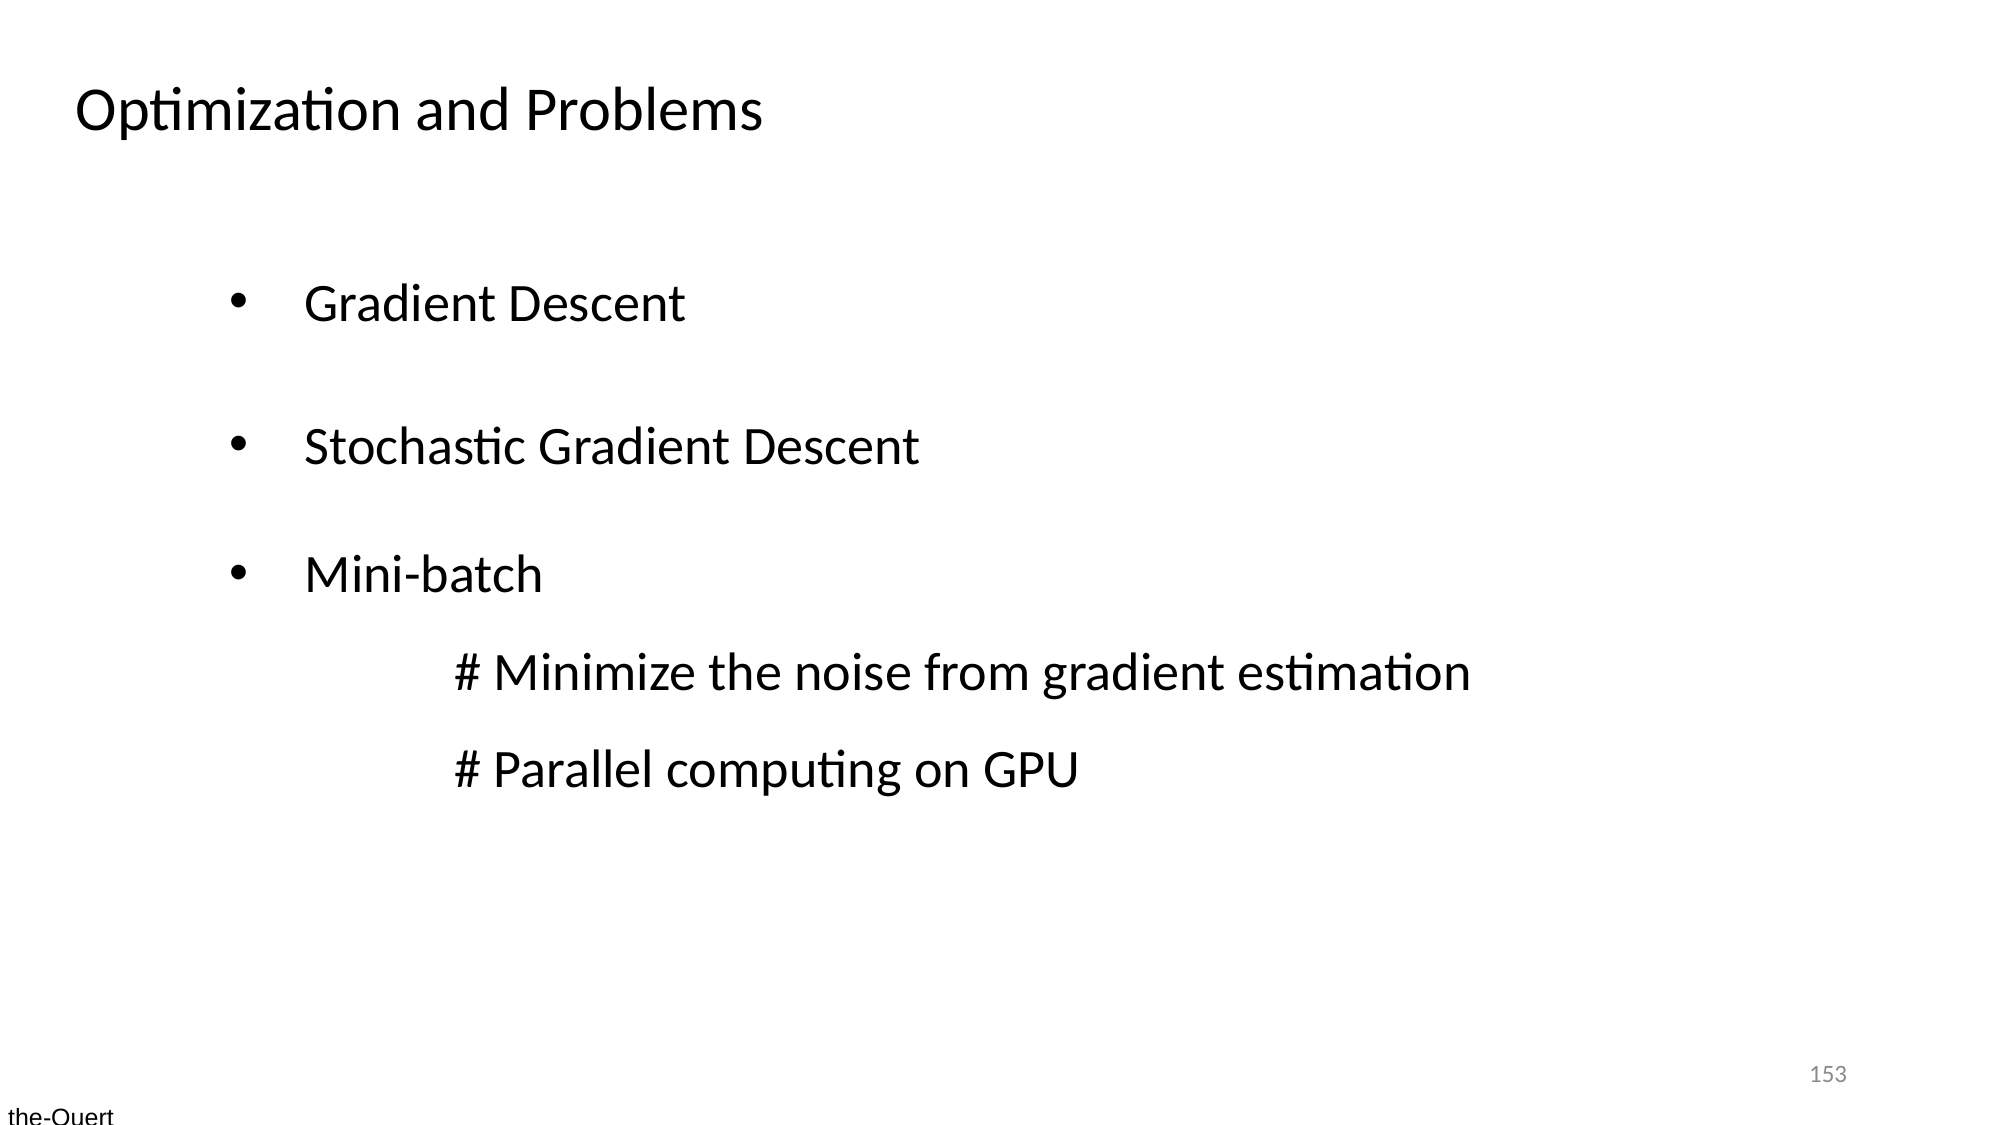

Optimization and Problems
Gradient Descent

Stochastic Gradient Descent
Mini-batch
	# Minimize the noise from gradient estimation
	# Parallel computing on GPU
153
the-Quert